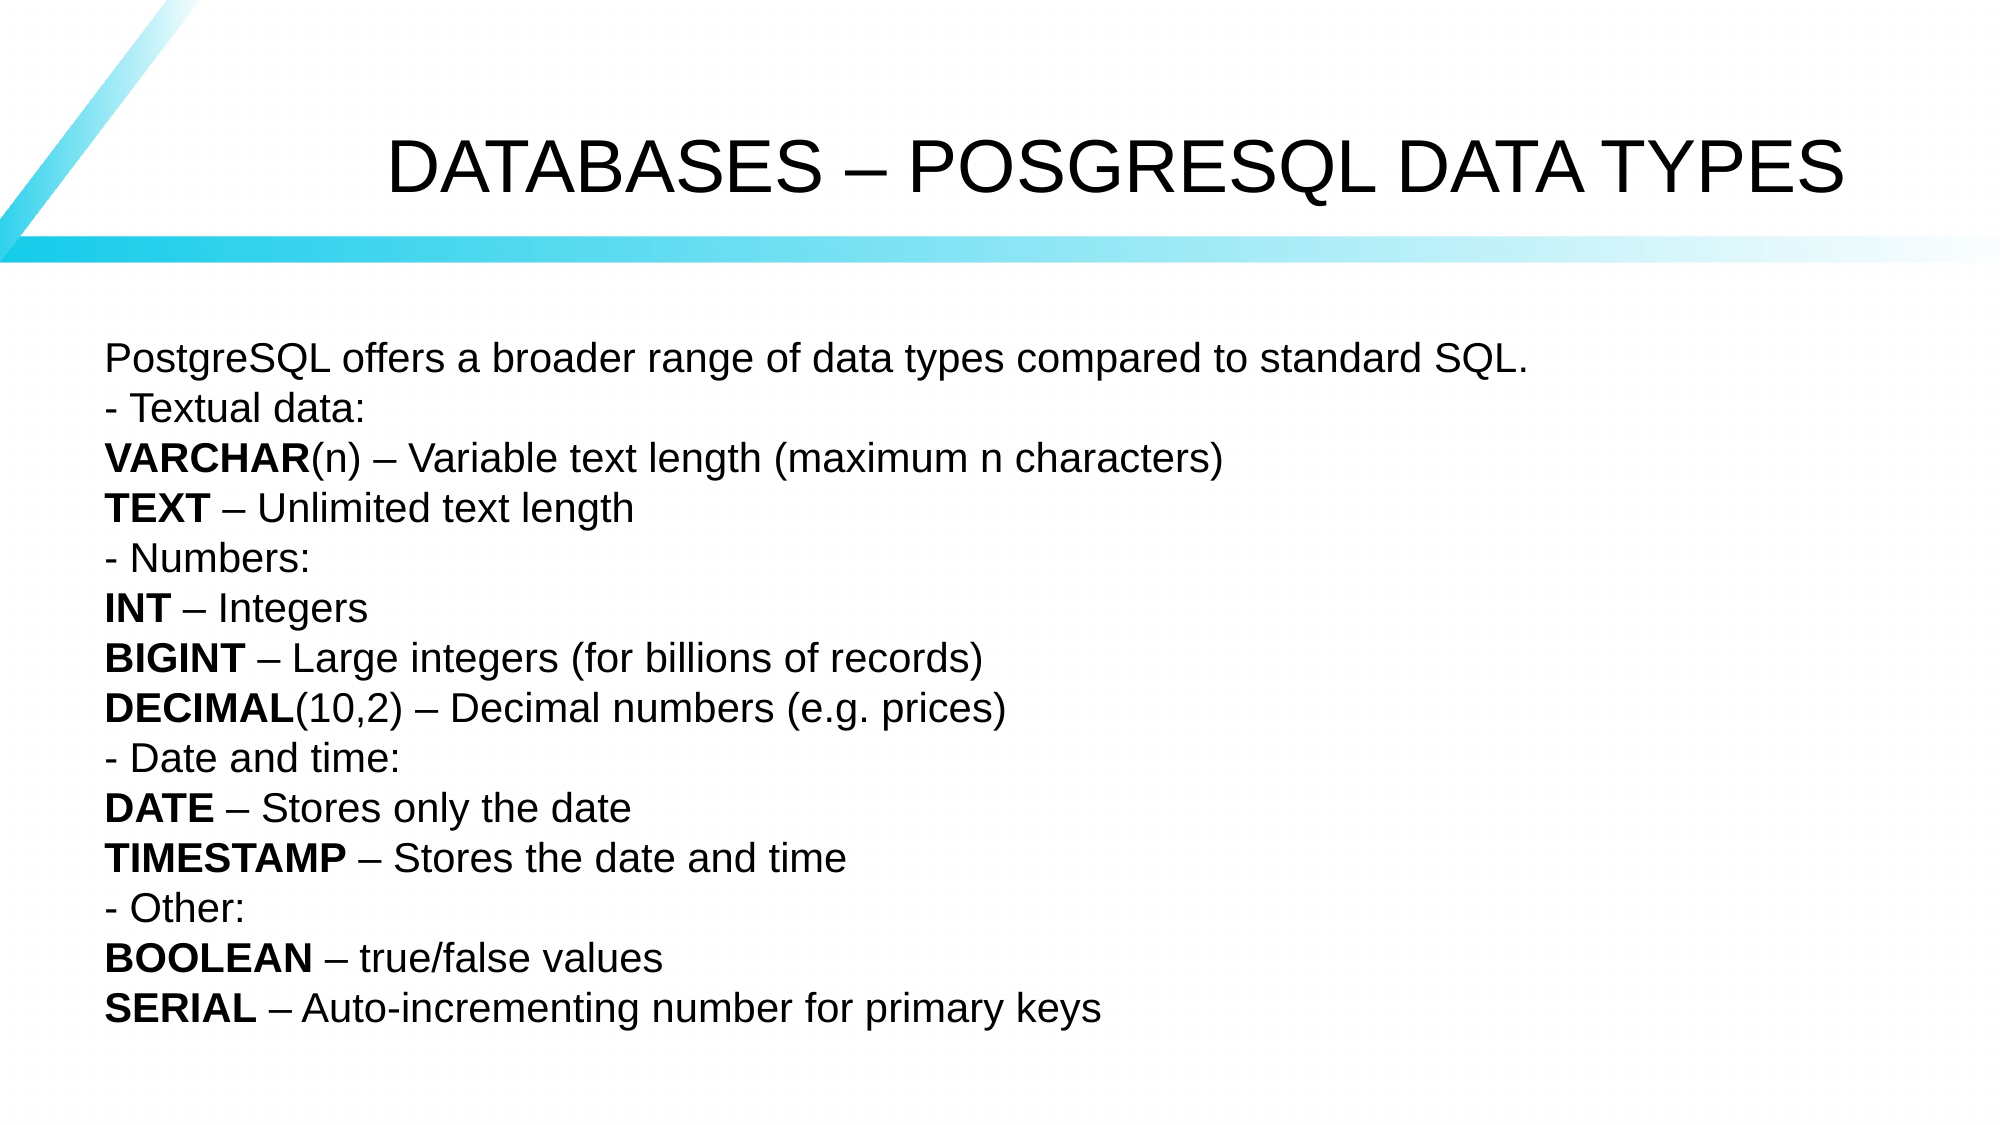

# DATABASES – POSGRESQL DATA TYPES
PostgreSQL offers a broader range of data types compared to standard SQL.
- Textual data:
VARCHAR(n) – Variable text length (maximum n characters)
TEXT – Unlimited text length
- Numbers:
INT – Integers
BIGINT – Large integers (for billions of records)
DECIMAL(10,2) – Decimal numbers (e.g. prices)
- Date and time:
DATE – Stores only the date
TIMESTAMP – Stores the date and time
- Other:
BOOLEAN – true/false values
SERIAL – Auto-incrementing number for primary keys